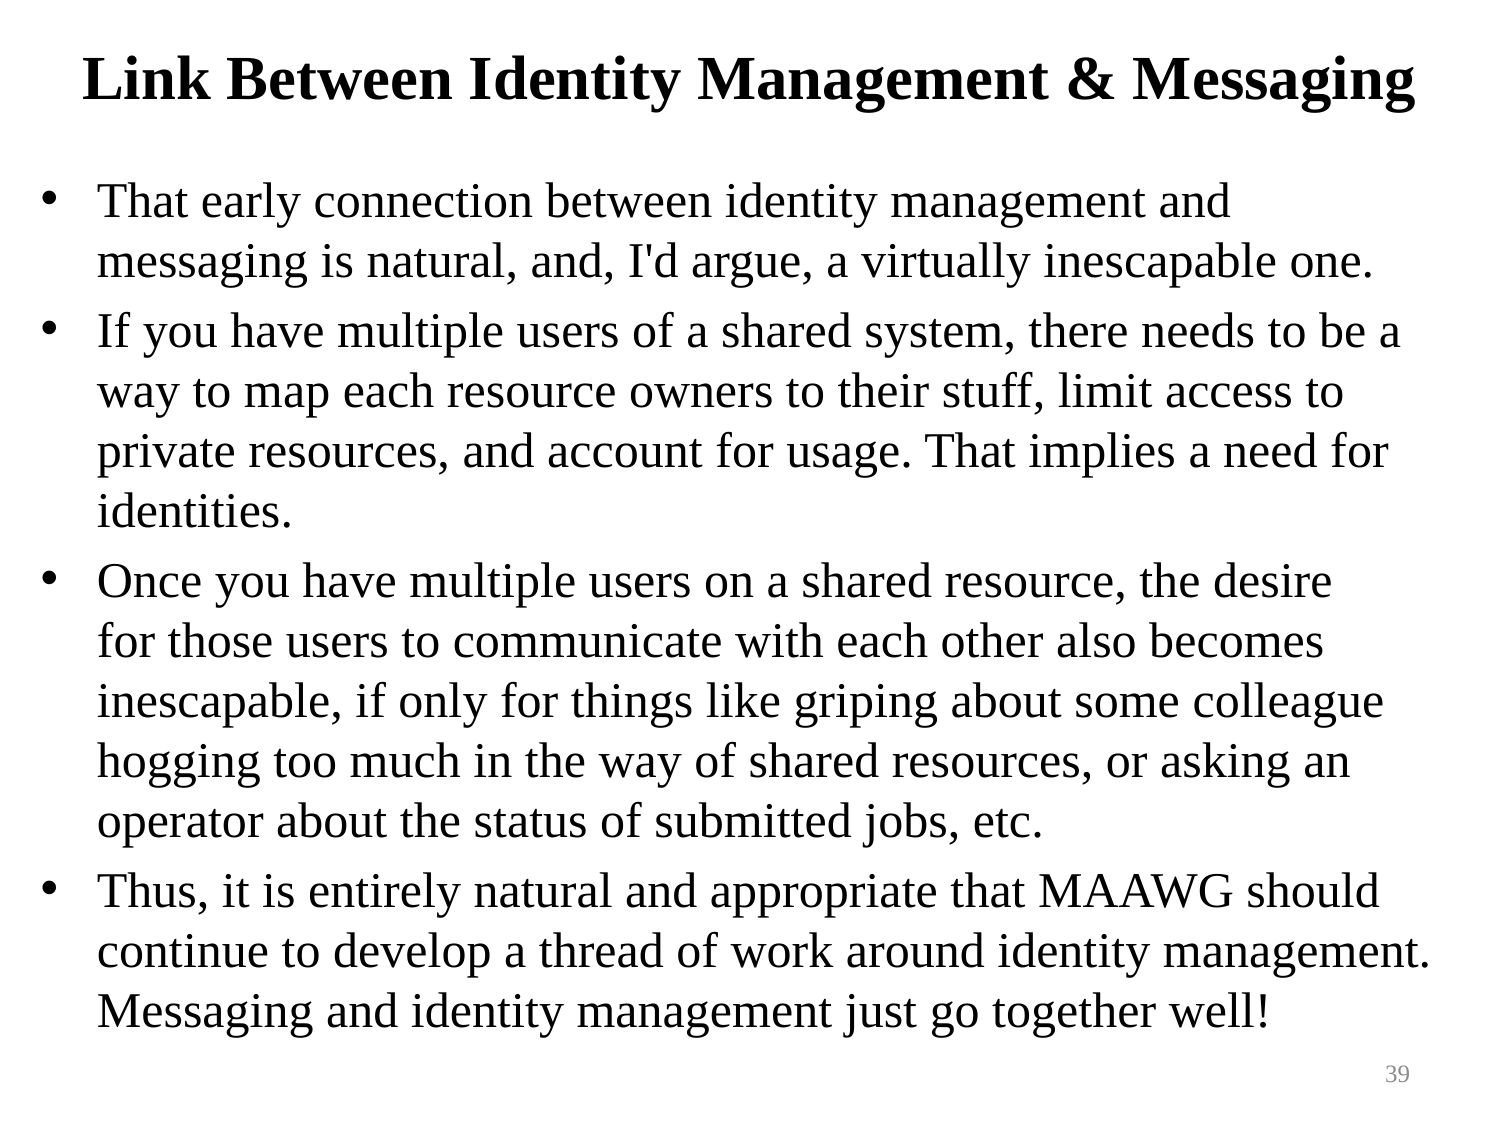

# Link Between Identity Management & Messaging
That early connection between identity management and messaging is natural, and, I'd argue, a virtually inescapable one.
If you have multiple users of a shared system, there needs to be a way to map each resource owners to their stuff, limit access to private resources, and account for usage. That implies a need for identities.
Once you have multiple users on a shared resource, the desire
for those users to communicate with each other also becomes inescapable, if only for things like griping about some colleague hogging too much in the way of shared resources, or asking an operator about the status of submitted jobs, etc.
Thus, it is entirely natural and appropriate that MAAWG should continue to develop a thread of work around identity management. Messaging and identity management just go together well!
39